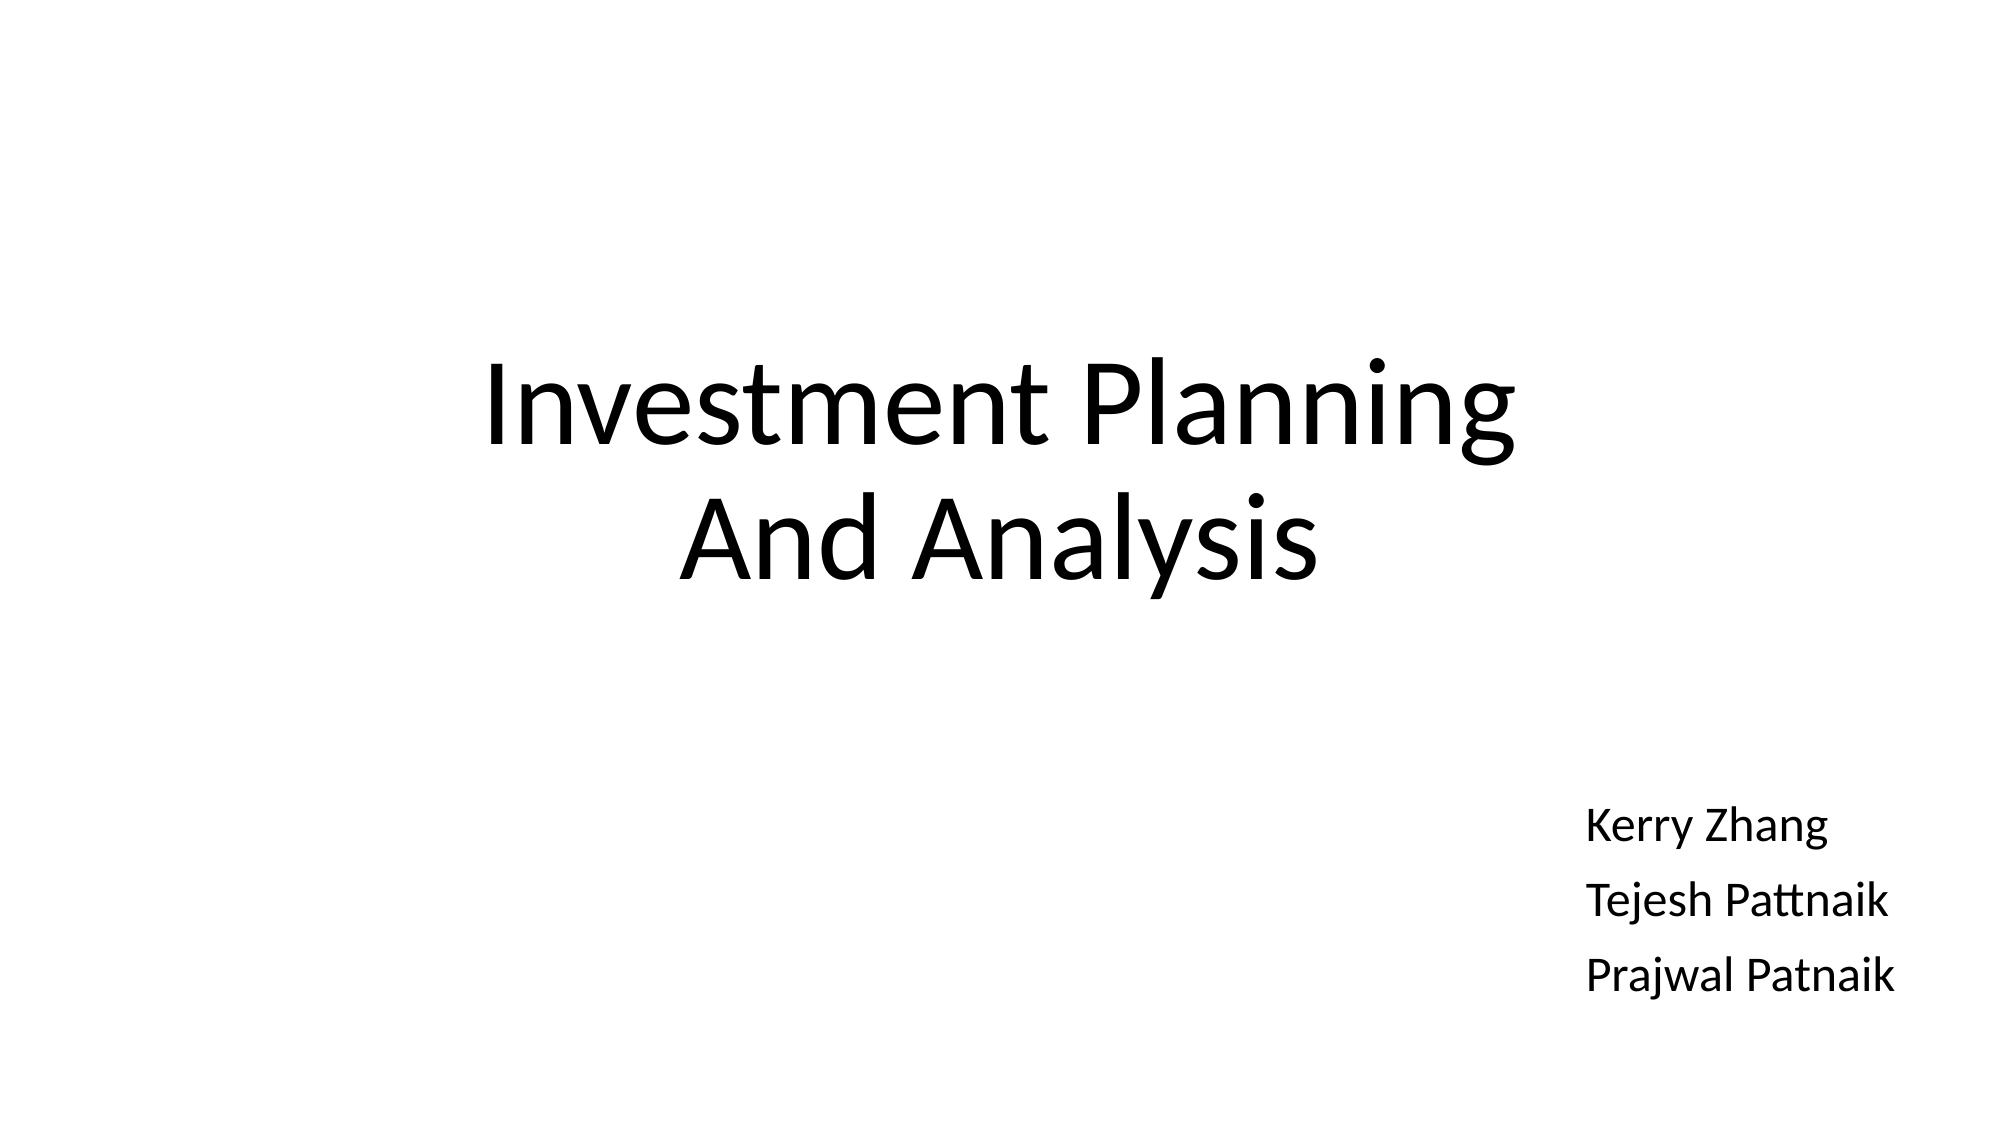

# Investment Planning And Analysis
Kerry Zhang
Tejesh Pattnaik
Prajwal Patnaik